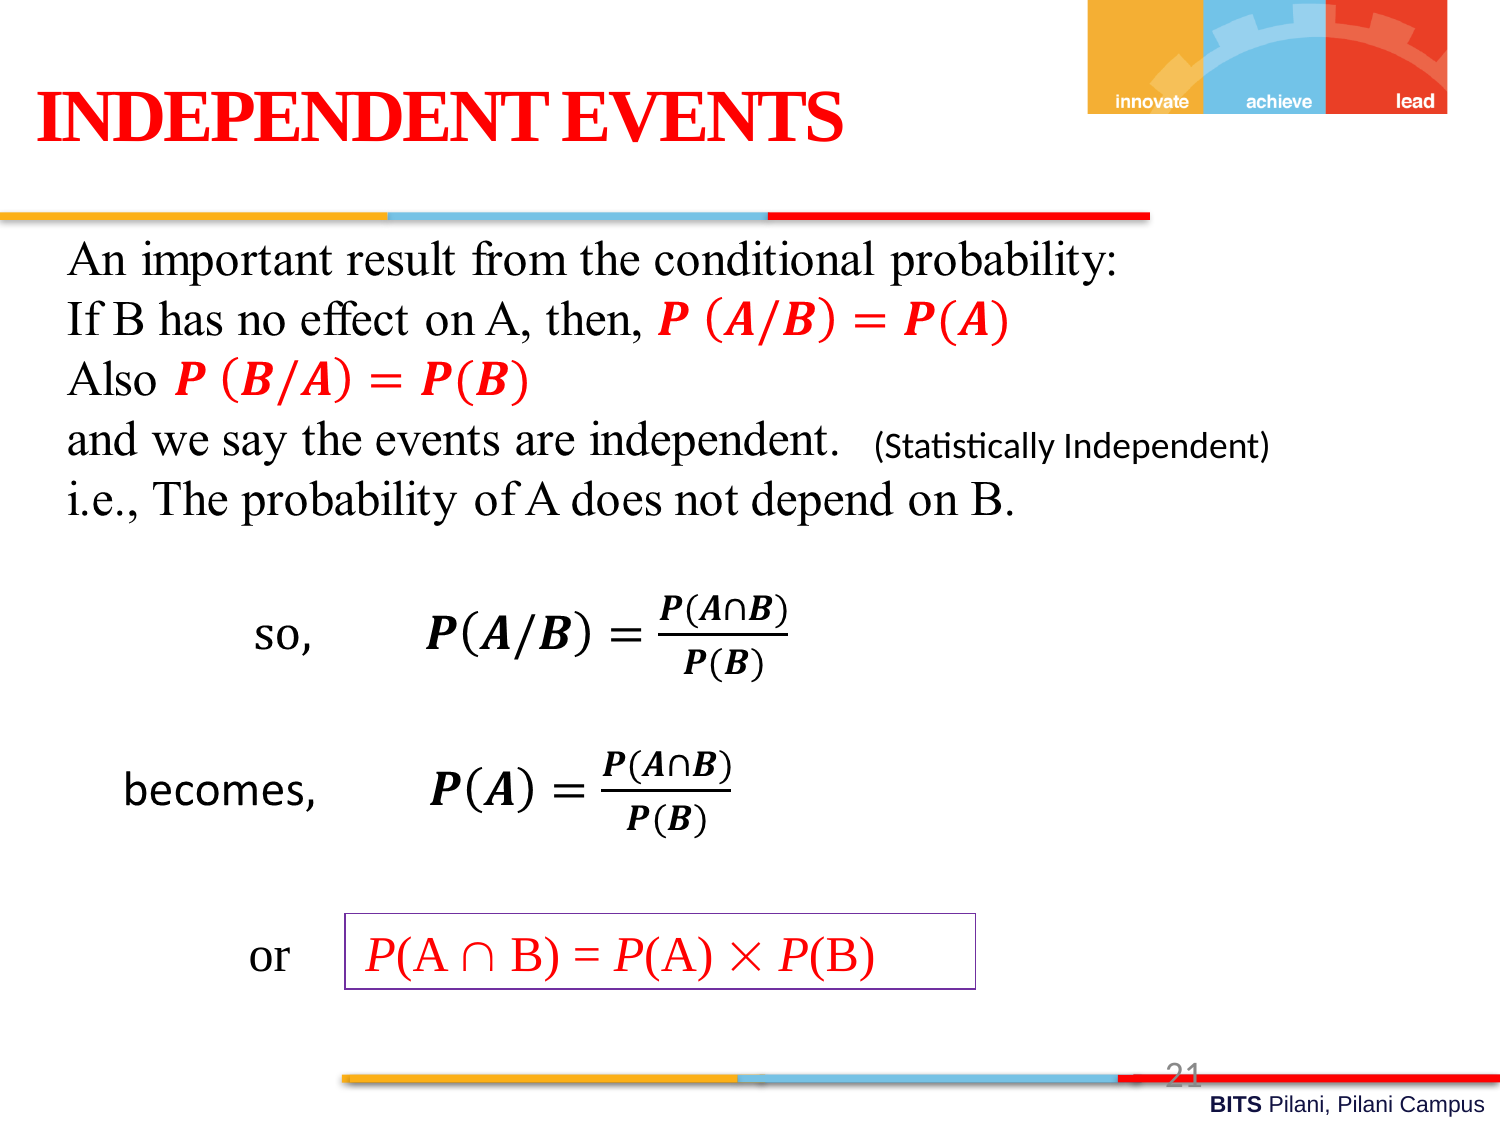

INDEPENDENT EVENTS

(Statistically Independent)

or      P(A ∩ B) = P(A) × P(B)
21